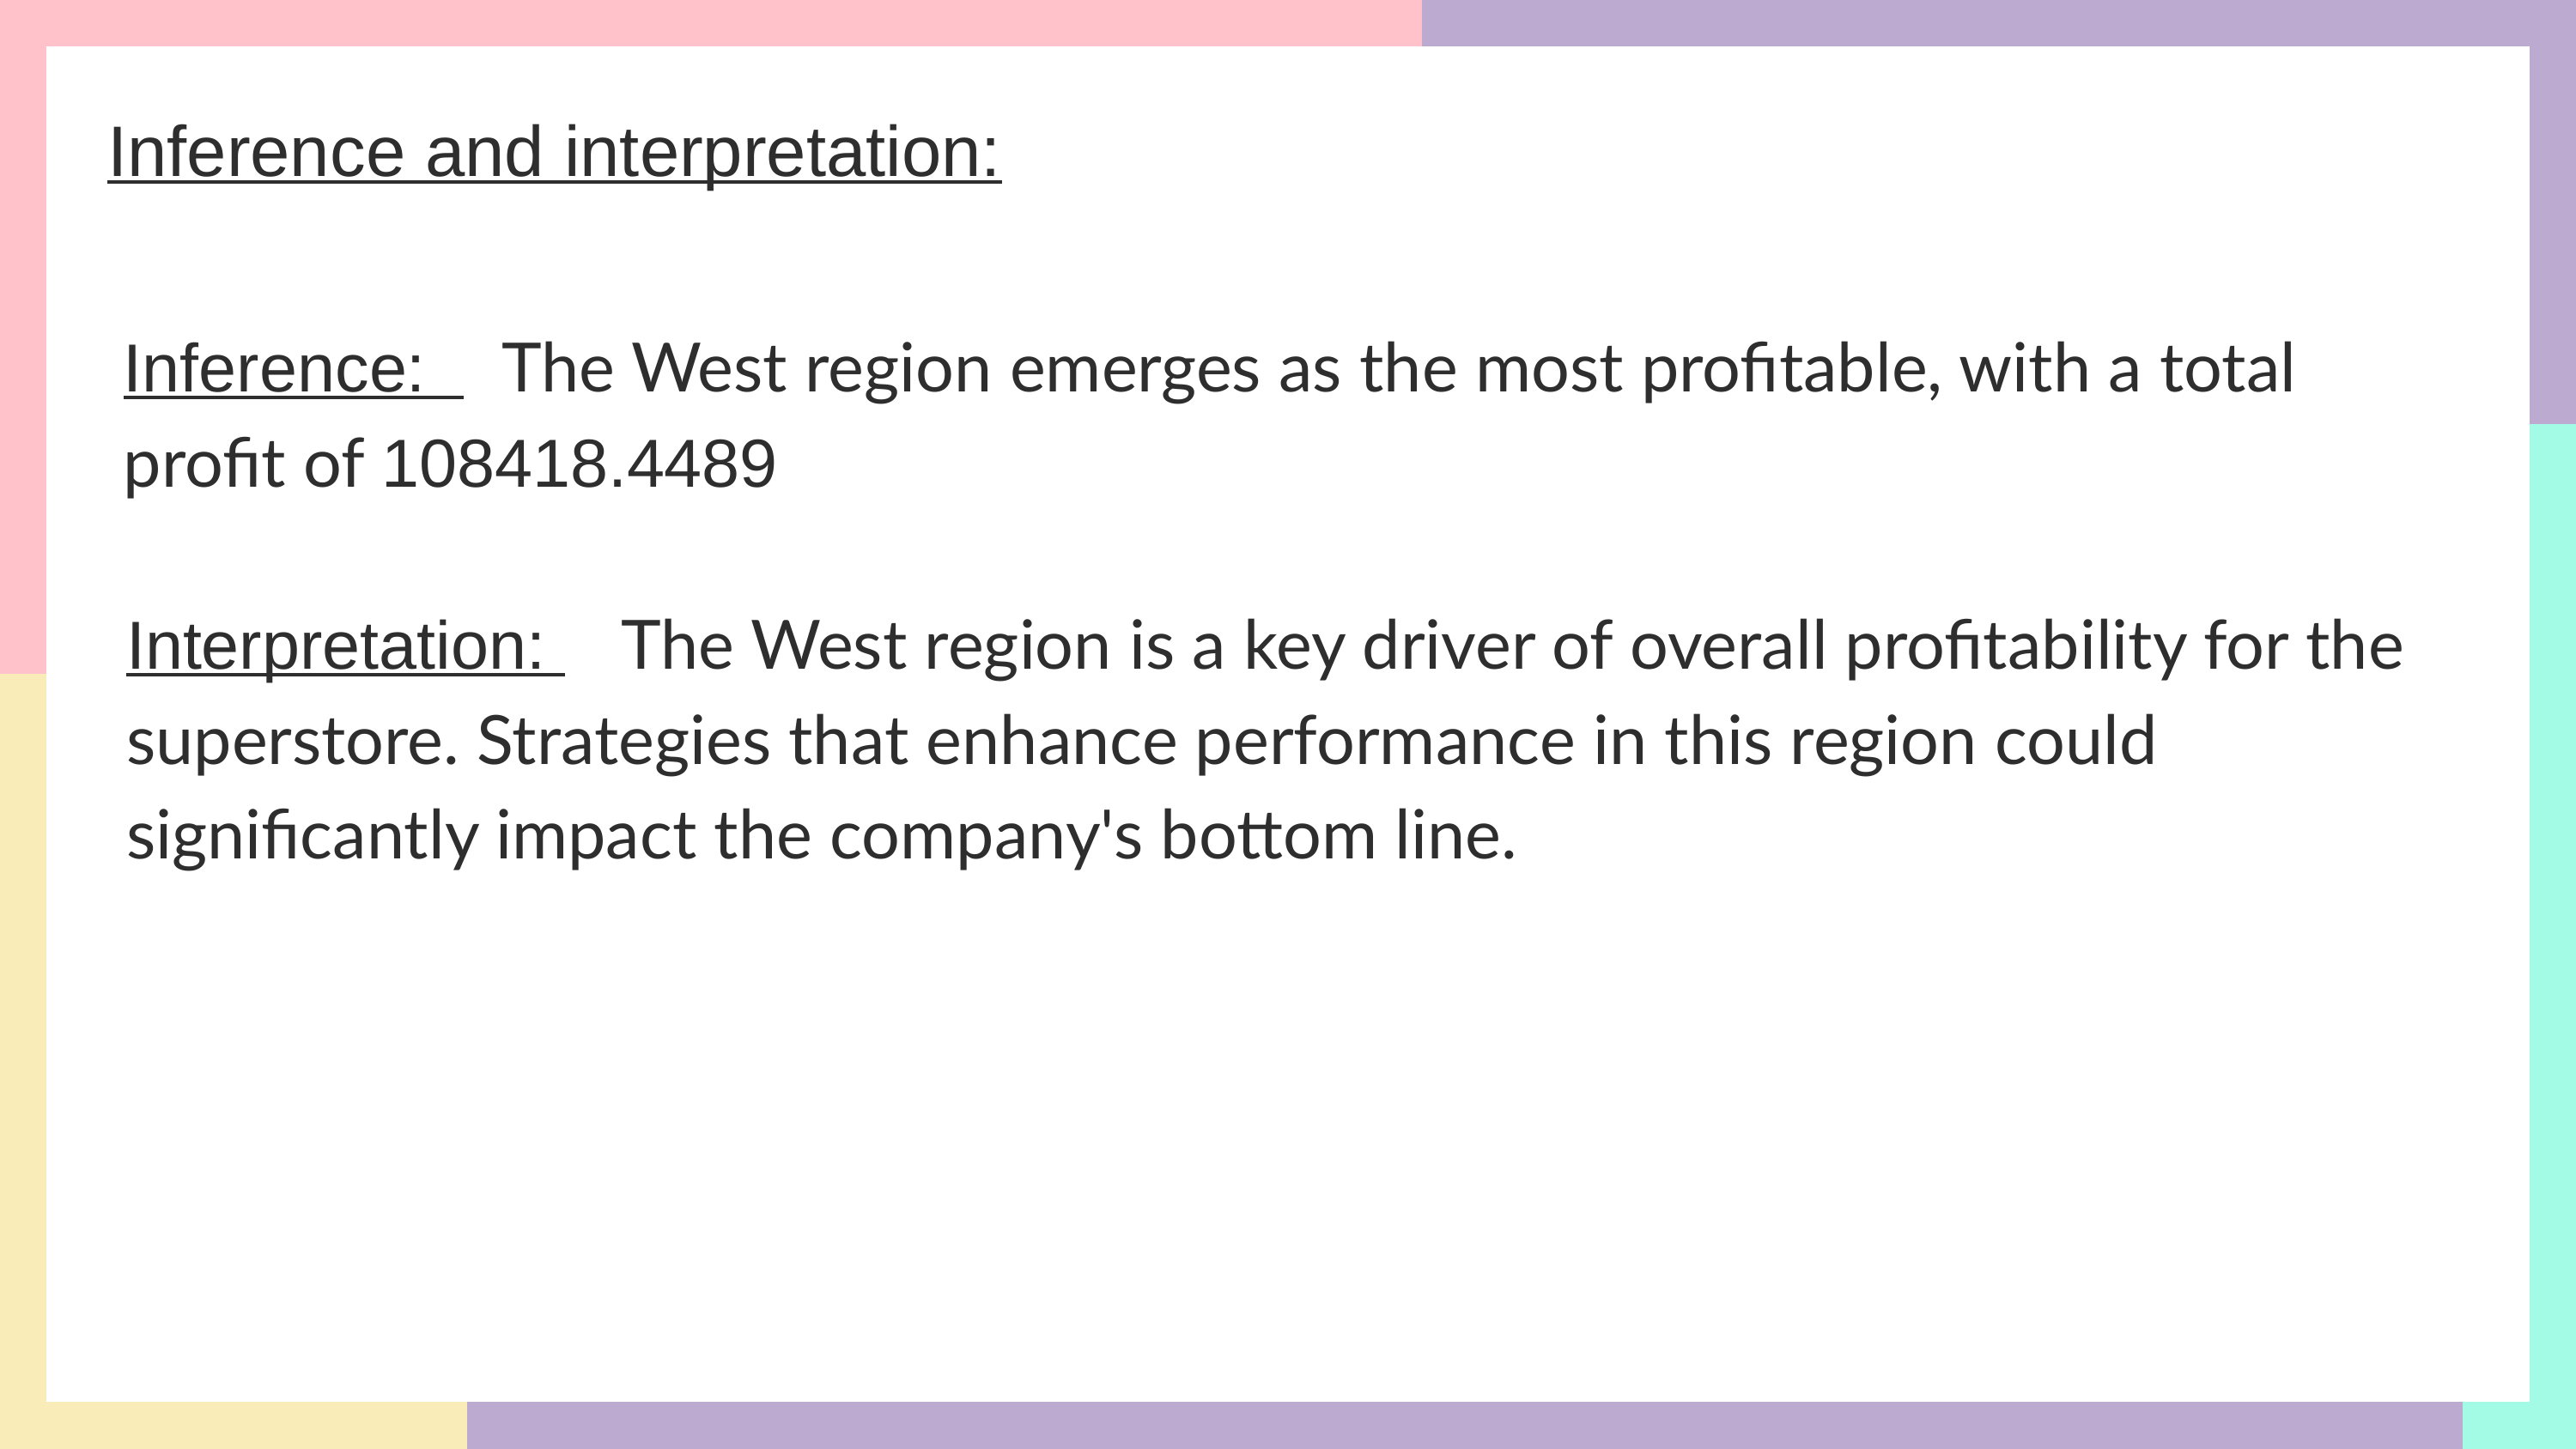

Inference and interpretation:
Inference:    The West region emerges as the most profitable, with a total profit of 108418.4489

Interpretation:    The West region is a key driver of overall profitability for the superstore. Strategies that enhance performance in this region could significantly impact the company's bottom line.